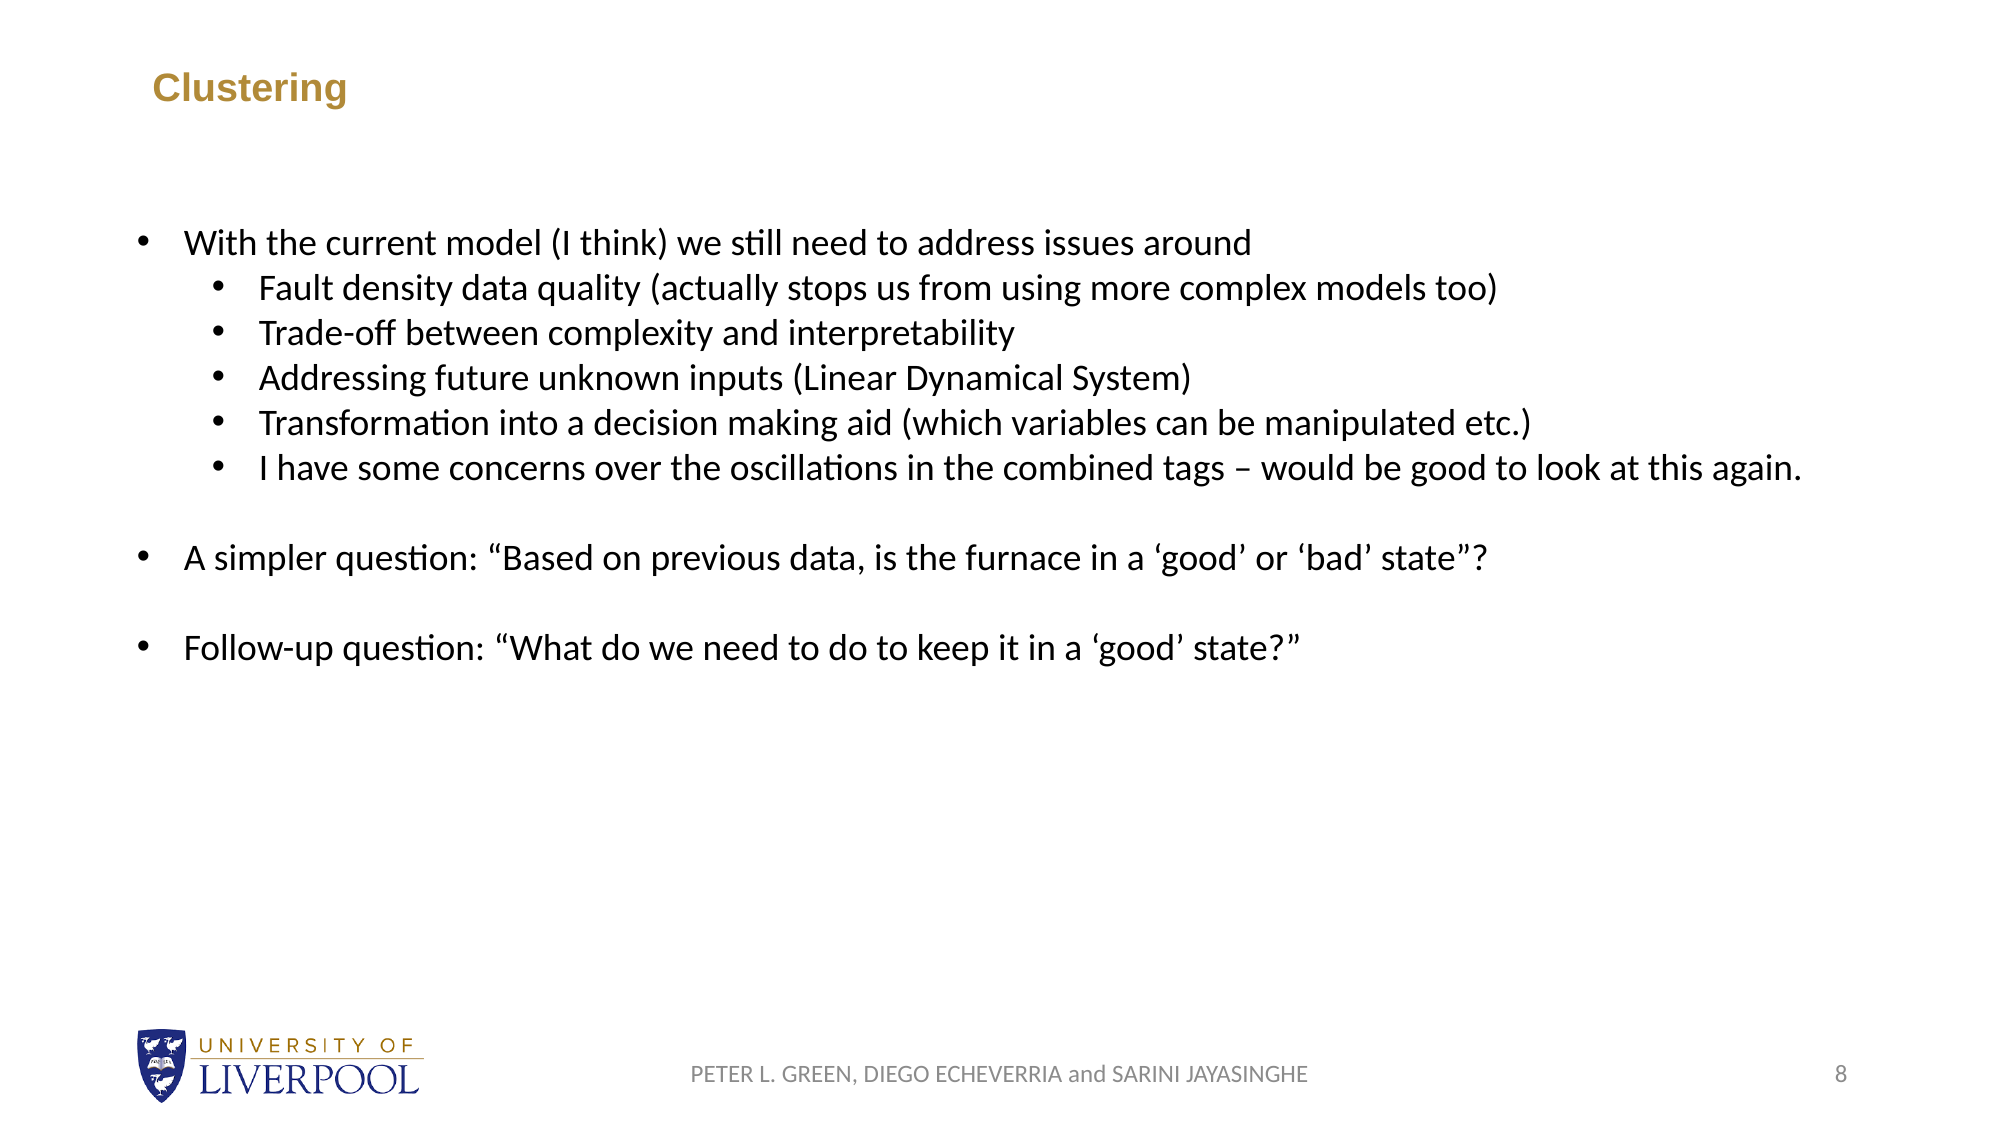

# Clustering

With the current model (I think) we still need to address issues around
Fault density data quality (actually stops us from using more complex models too)
Trade-off between complexity and interpretability
Addressing future unknown inputs (Linear Dynamical System)
Transformation into a decision making aid (which variables can be manipulated etc.)
I have some concerns over the oscillations in the combined tags – would be good to look at this again.

A simpler question: “Based on previous data, is the furnace in a ‘good’ or ‘bad’ state”?

Follow-up question: “What do we need to do to keep it in a ‘good’ state?”

PETER L. GREEN, DIEGO ECHEVERRIA and SARINI JAYASINGHE
8